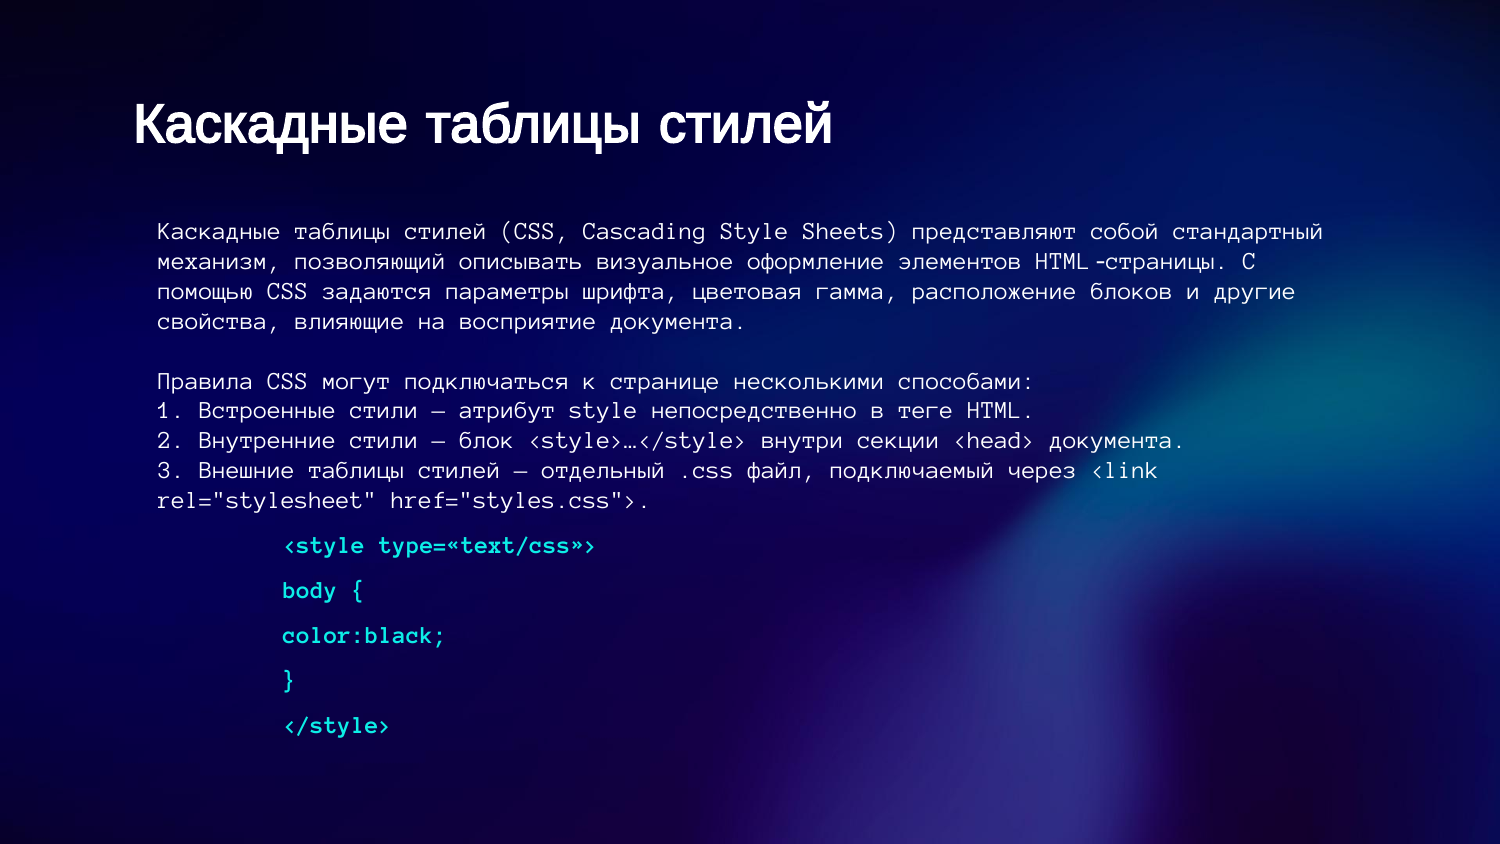

# Каскадные таблицы стилей
Каскадные таблицы стилей (CSS, Cascading Style Sheets) представляют собой стандартный механизм, позволяющий описывать визуальное оформление элементов HTML‑страницы. С помощью CSS задаются параметры шрифта, цветовая гамма, расположение блоков и другие свойства, влияющие на восприятие документа.

Правила CSS могут подключаться к странице несколькими способами:
1. Встроенные стили — атрибут style непосредственно в теге HTML.
2. Внутренние стили — блок <style>…</style> внутри секции <head> документа.
3. Внешние таблицы стилей — отдельный .css файл, подключаемый через <link rel="stylesheet" href="styles.css">.
<style type=«text/css»>
body {
color:black;
}
</style>